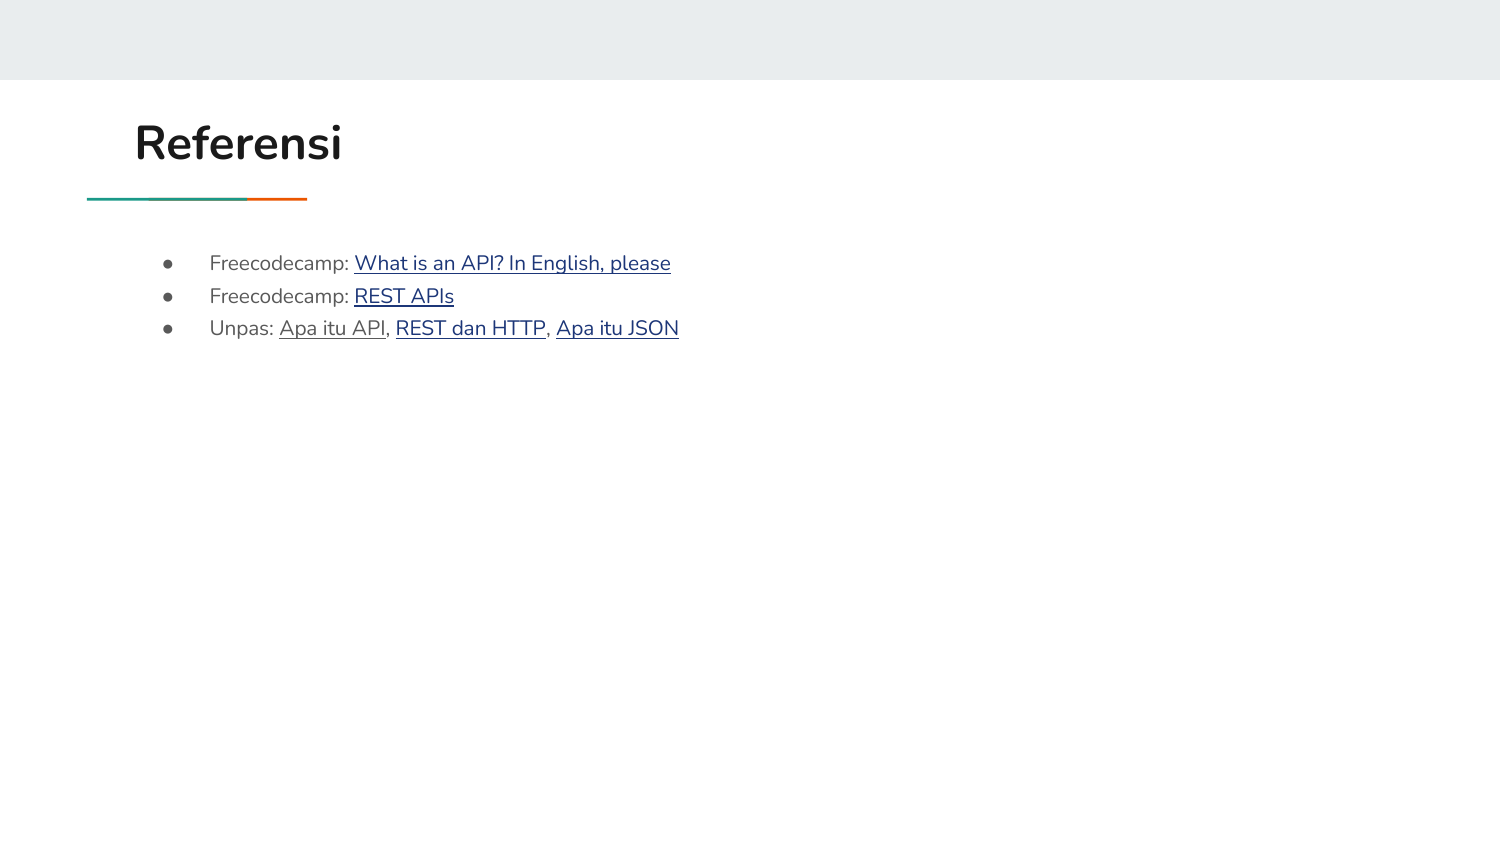

# Referensi
Freecodecamp: What is an API? In English, please
Freecodecamp: REST APIs
Unpas: Apa itu API, REST dan HTTP, Apa itu JSON